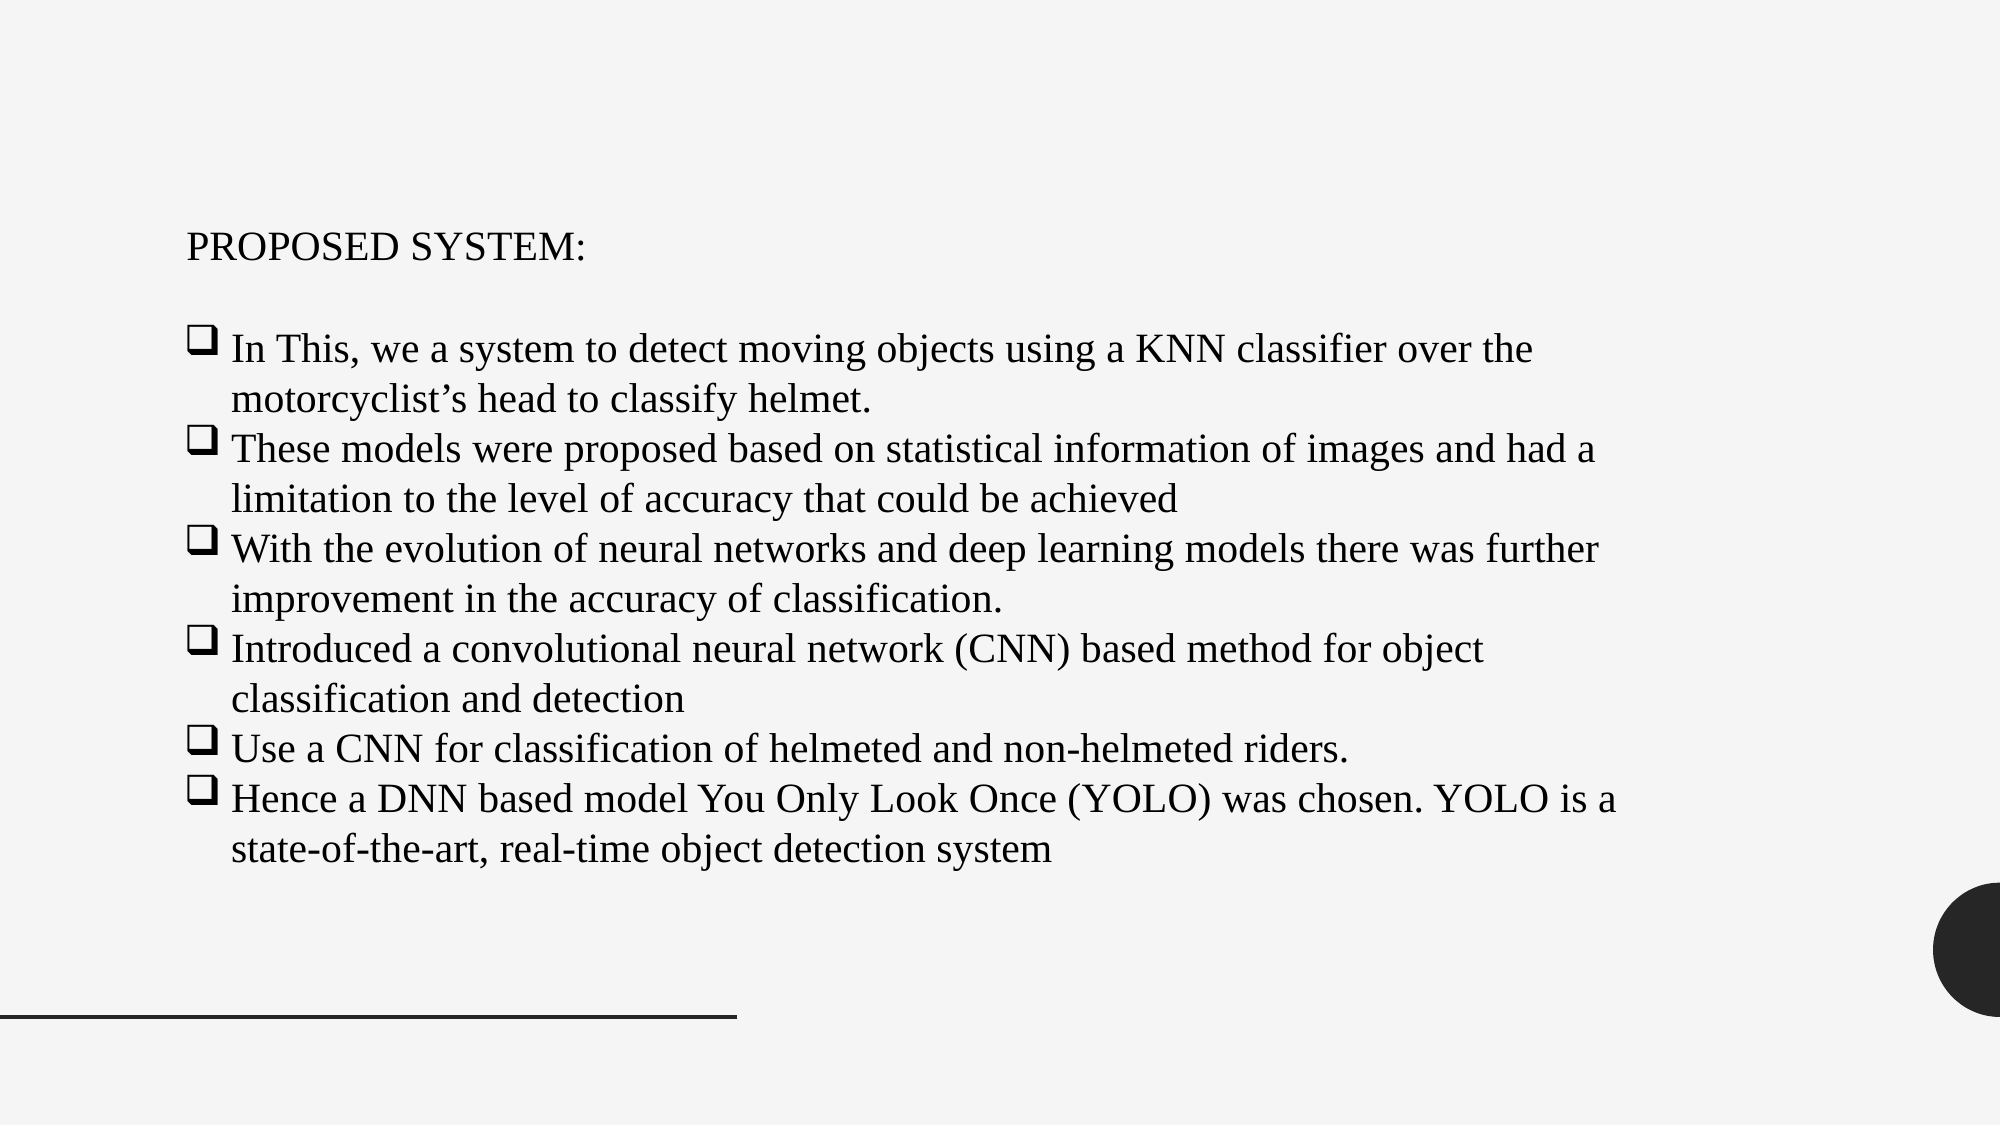

PROPOSED SYSTEM:
In This, we a system to detect moving objects using a KNN classifier over the motorcyclist’s head to classify helmet.
These models were proposed based on statistical information of images and had a limitation to the level of accuracy that could be achieved
With the evolution of neural networks and deep learning models there was further improvement in the accuracy of classification.
Introduced a convolutional neural network (CNN) based method for object classification and detection
Use a CNN for classification of helmeted and non-helmeted riders.
Hence a DNN based model You Only Look Once (YOLO) was chosen. YOLO is a state-of-the-art, real-time object detection system